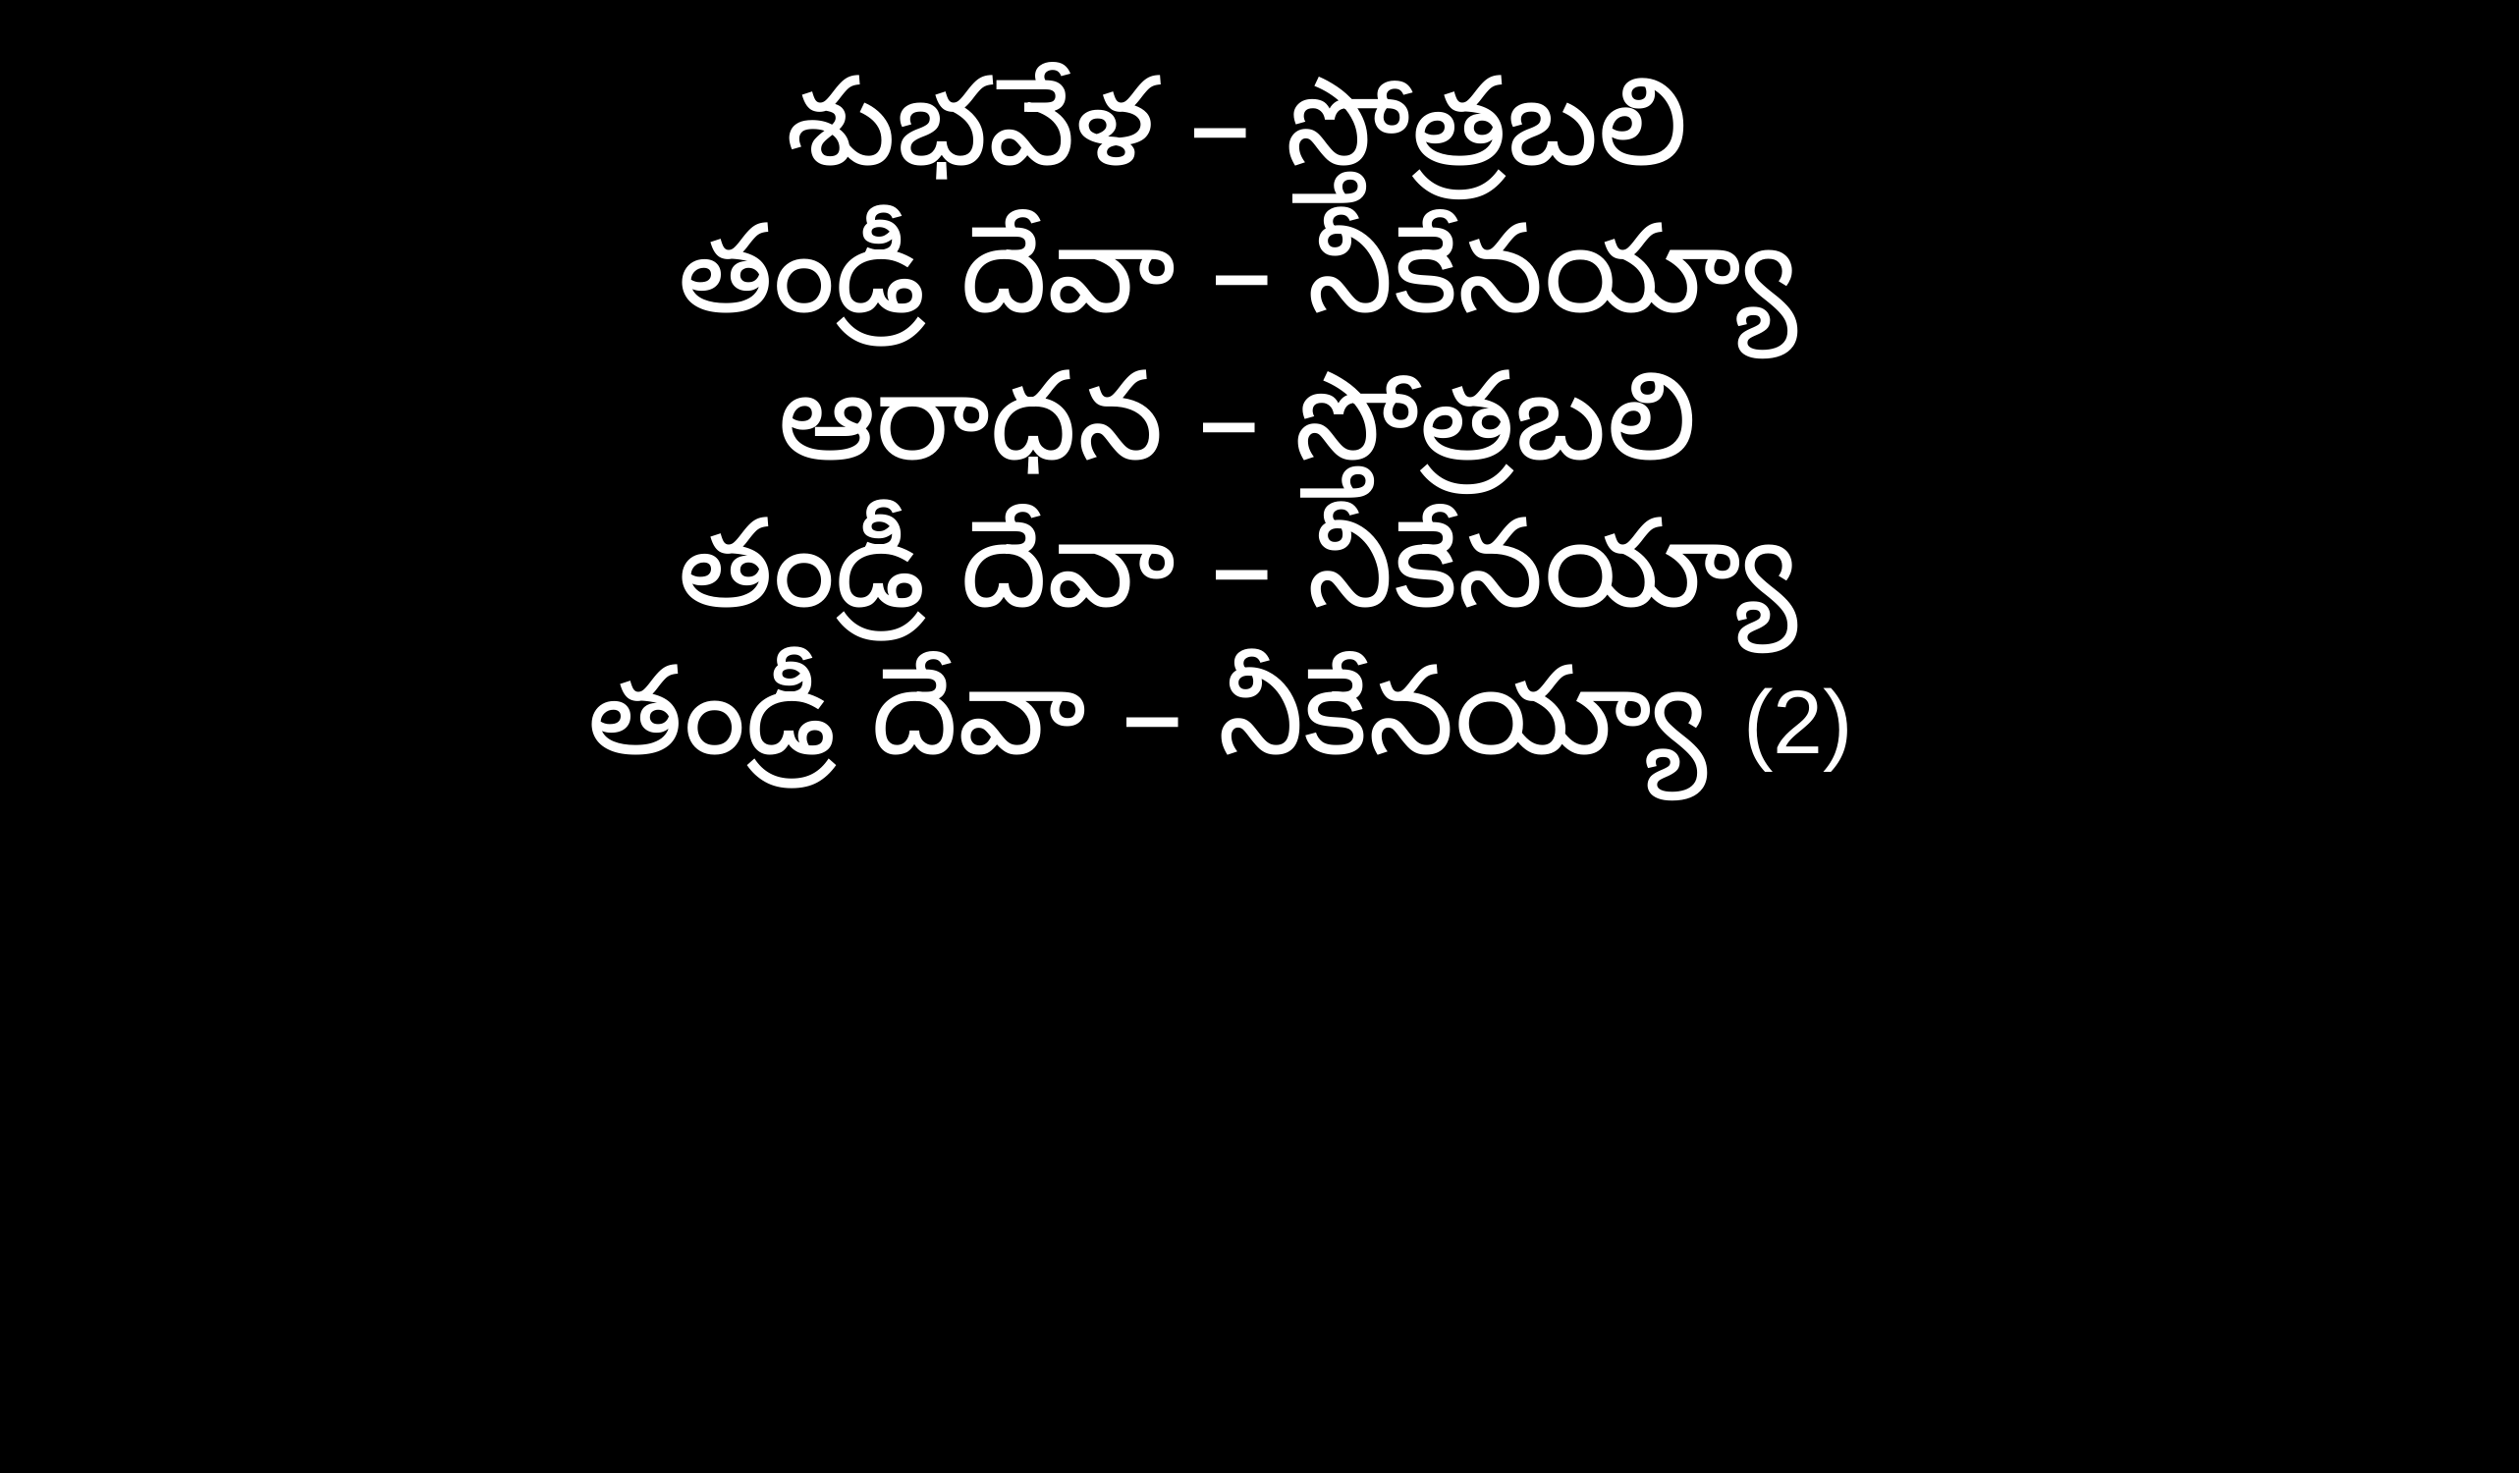

శుభవేళ – స్తోత్రబలి
తండ్రీ దేవా – నీకేనయ్యా
ఆరాధన – స్తోత్రబలి
తండ్రీ దేవా – నీకేనయ్యా
తండ్రీ దేవా – నీకేనయ్యా (2)